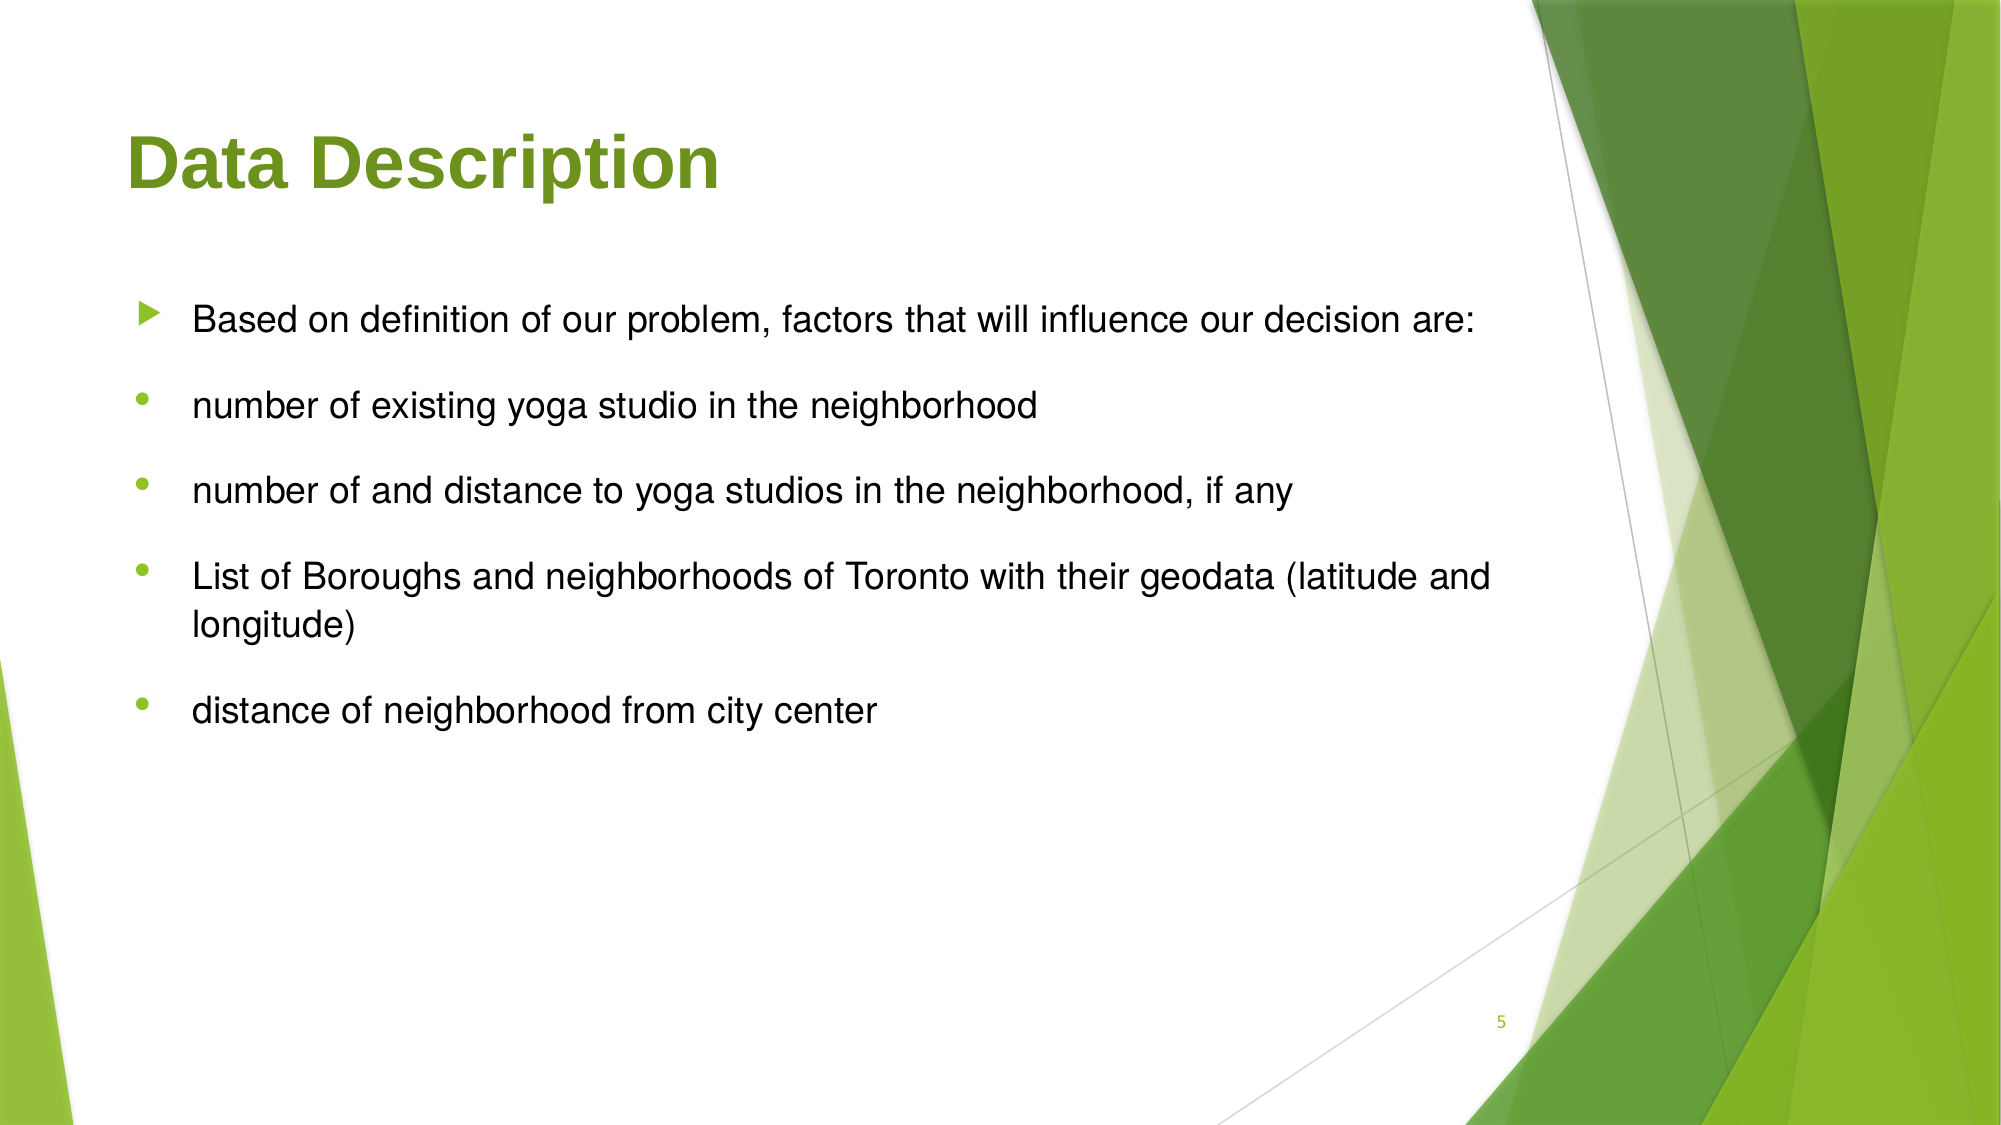

# Data Description
Based on definition of our problem, factors that will influence our decision are:
number of existing yoga studio in the neighborhood
number of and distance to yoga studios in the neighborhood, if any
List of Boroughs and neighborhoods of Toronto with their geodata (latitude and longitude)
distance of neighborhood from city center

5